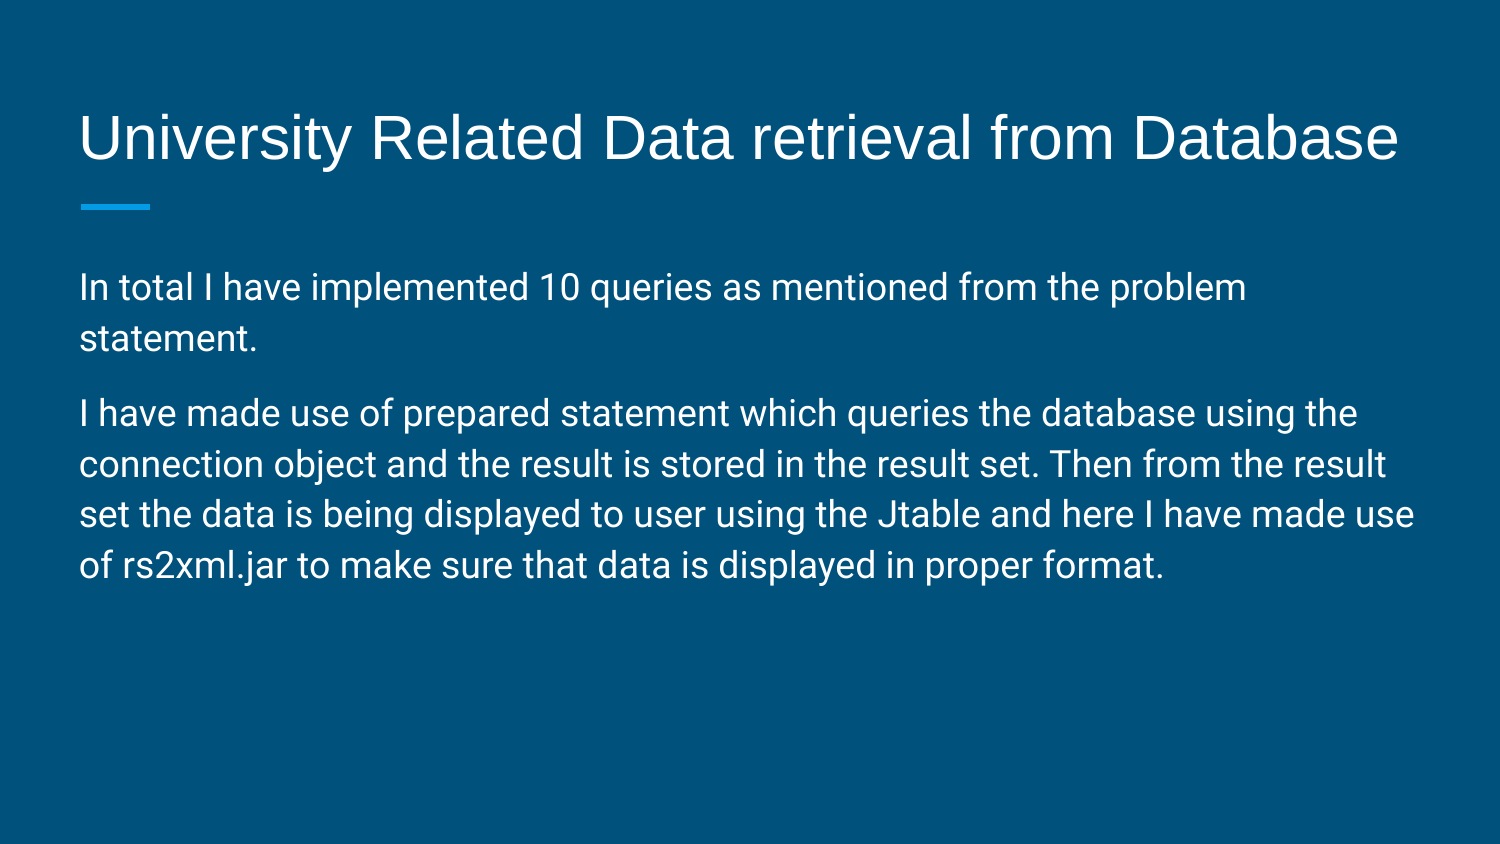

# University Related Data retrieval from Database
In total I have implemented 10 queries as mentioned from the problem statement.
I have made use of prepared statement which queries the database using the connection object and the result is stored in the result set. Then from the result set the data is being displayed to user using the Jtable and here I have made use of rs2xml.jar to make sure that data is displayed in proper format.